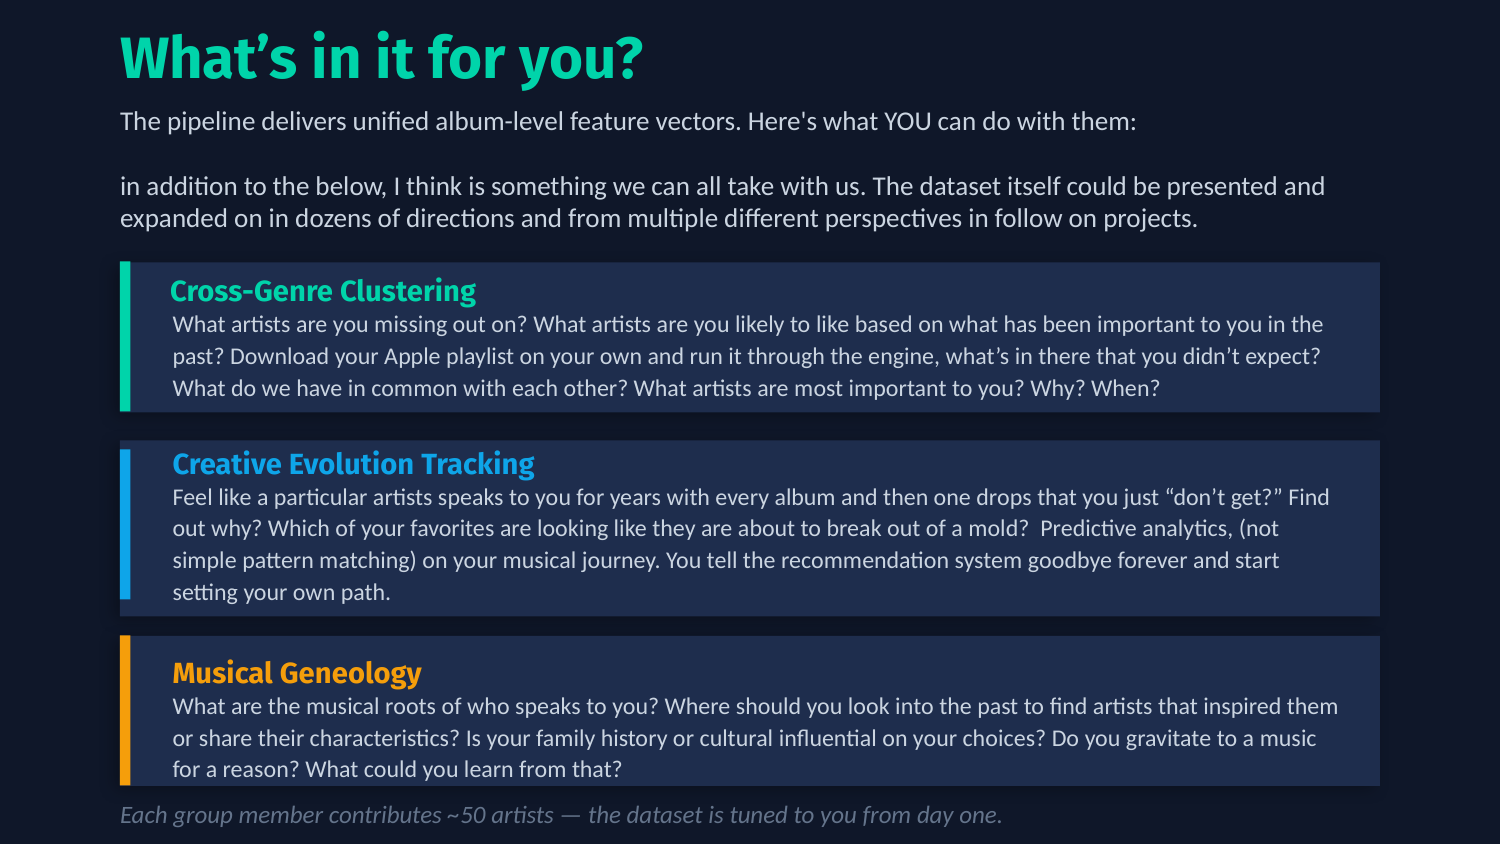

What’s in it for you?
The pipeline delivers unified album-level feature vectors. Here's what YOU can do with them:

in addition to the below, I think is something we can all take with us. The dataset itself could be presented and expanded on in dozens of directions and from multiple different perspectives in follow on projects.

Cross-Genre Clustering
What artists are you missing out on? What artists are you likely to like based on what has been important to you in the past? Download your Apple playlist on your own and run it through the engine, what’s in there that you didn’t expect? What do we have in common with each other? What artists are most important to you? Why? When?

Creative Evolution Tracking

Feel like a particular artists speaks to you for years with every album and then one drops that you just “don’t get?” Find out why? Which of your favorites are looking like they are about to break out of a mold?  Predictive analytics, (not simple pattern matching) on your musical journey. You tell the recommendation system goodbye forever and start setting your own path.

Musical Geneology
What are the musical roots of who speaks to you? Where should you look into the past to find artists that inspired them or share their characteristics? Is your family history or cultural influential on your choices? Do you gravitate to a music for a reason? What could you learn from that?
Each group member contributes ~50 artists — the dataset is tuned to you from day one.